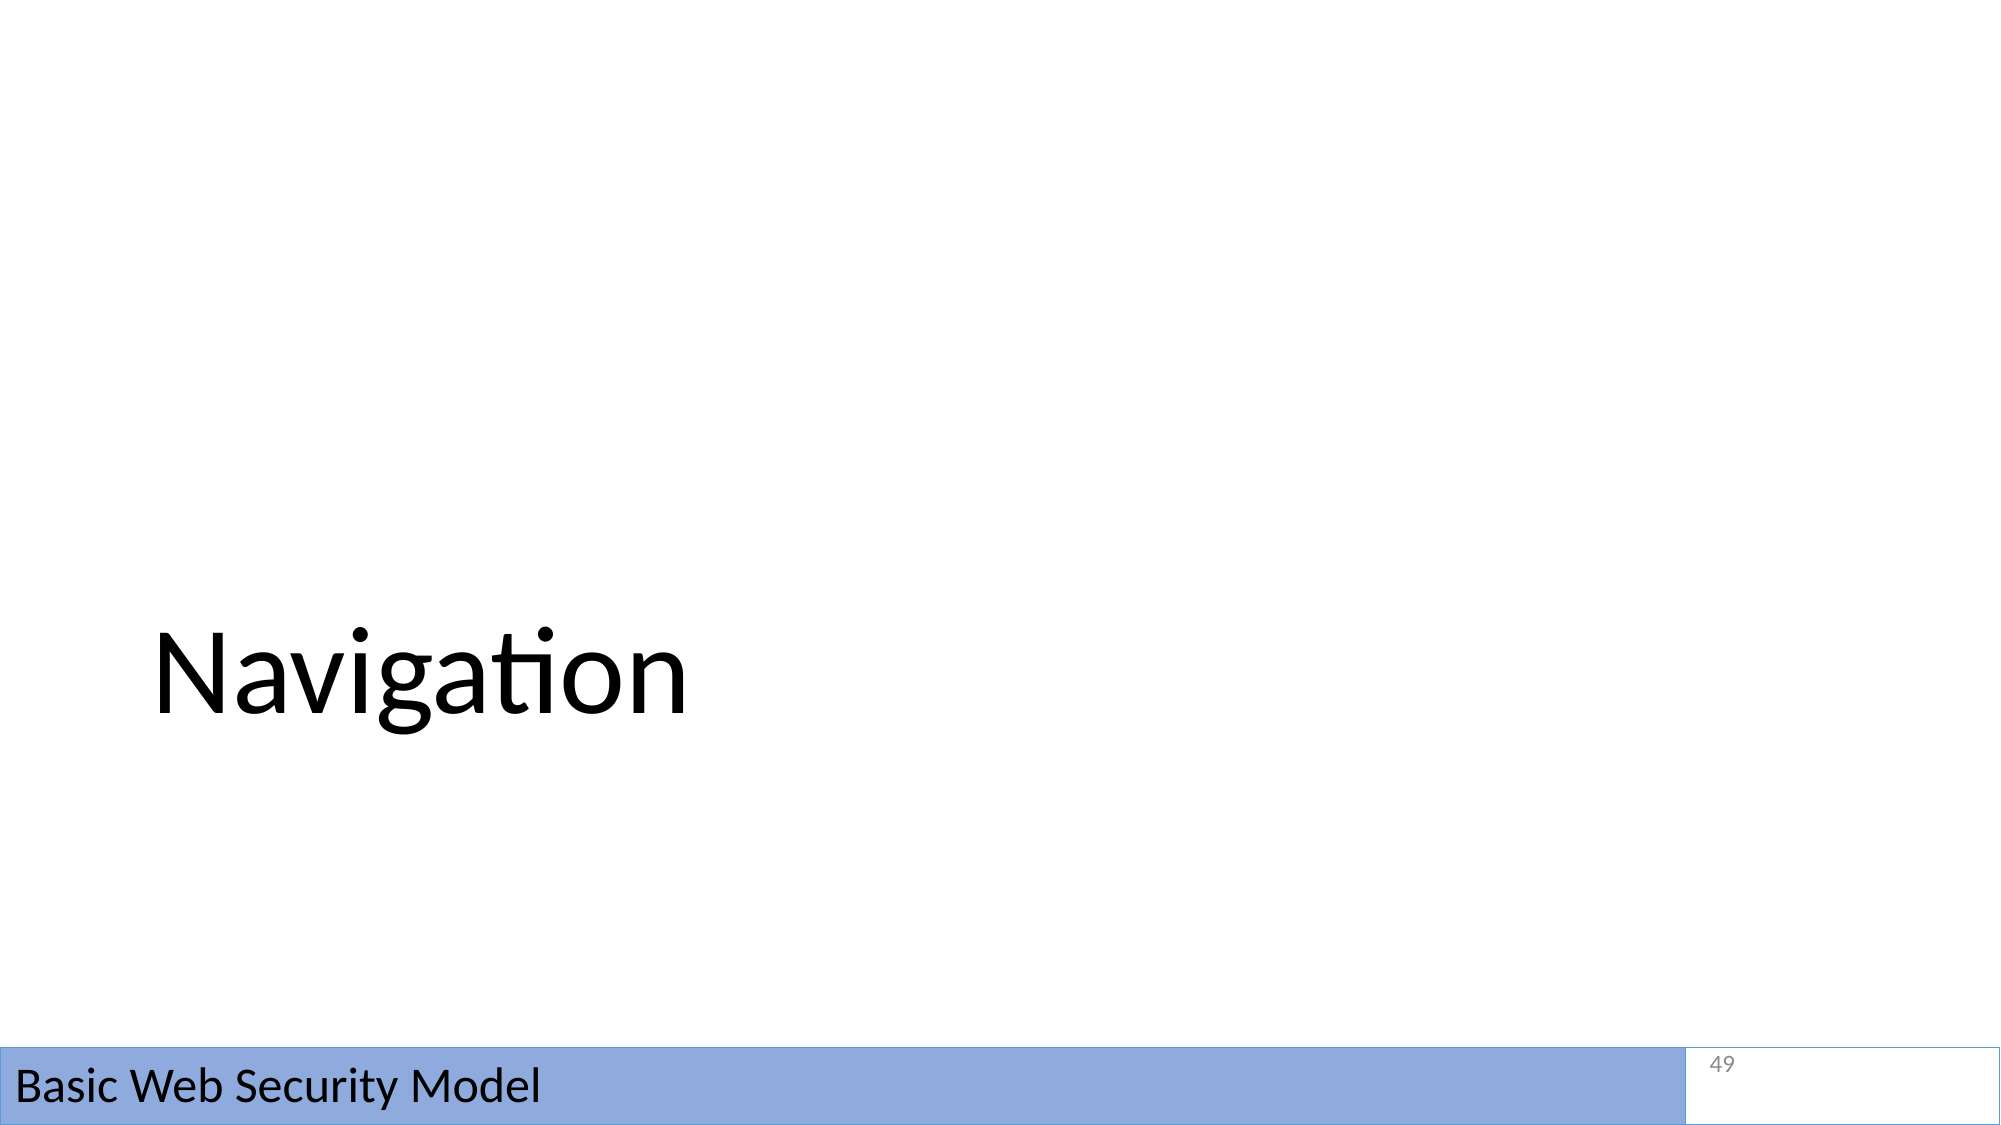

# Navigation

49
Basic Web Security Model